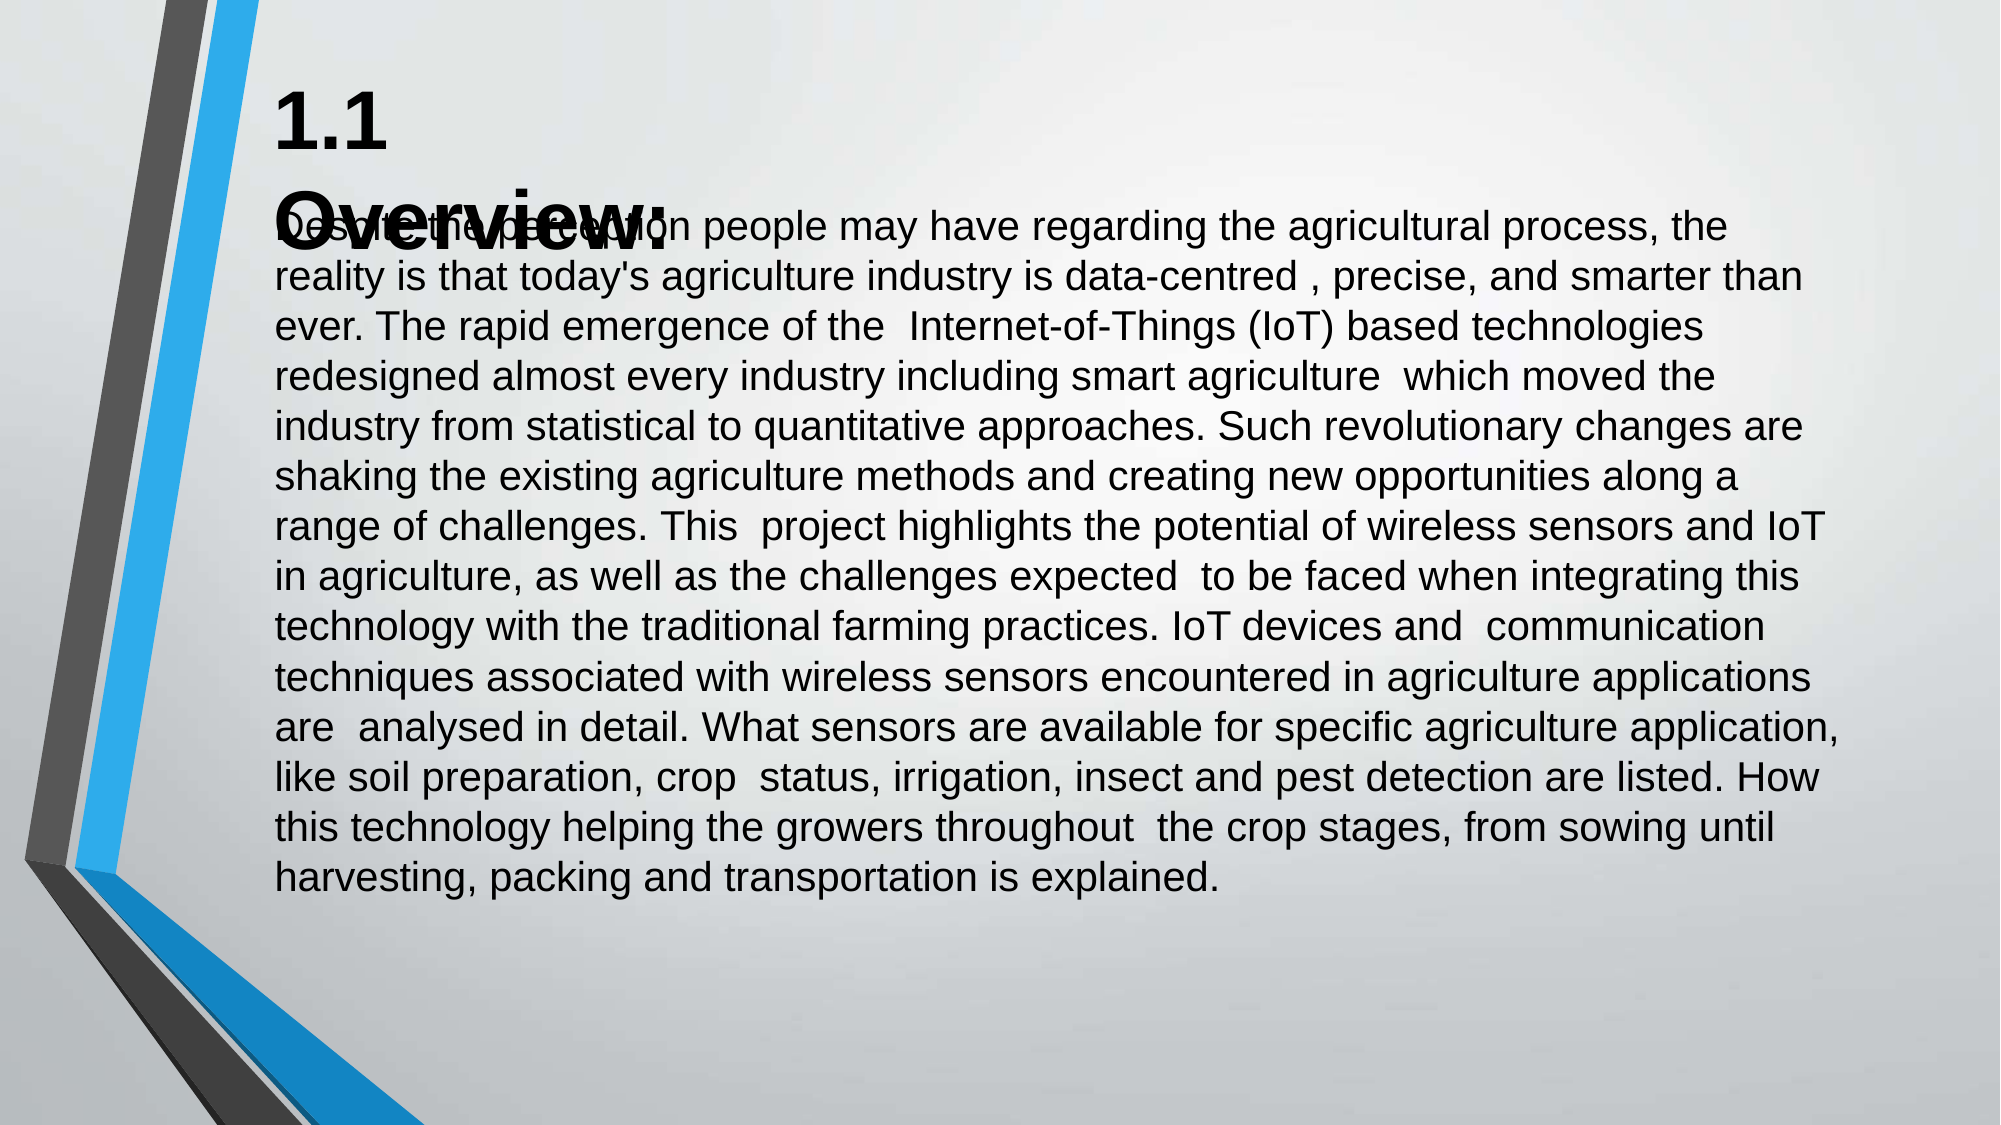

# 1.1	Overview:
Despite the perception people may have regarding the agricultural process, the reality is that today's agriculture industry is data-centred , precise, and smarter than ever. The rapid emergence of the  Internet-of-Things (IoT) based technologies redesigned almost every industry including smart agriculture  which moved the industry from statistical to quantitative approaches. Such revolutionary changes are  shaking the existing agriculture methods and creating new opportunities along a range of challenges. This  project highlights the potential of wireless sensors and IoT in agriculture, as well as the challenges expected  to be faced when integrating this technology with the traditional farming practices. IoT devices and  communication techniques associated with wireless sensors encountered in agriculture applications are  analysed in detail. What sensors are available for specific agriculture application, like soil preparation, crop  status, irrigation, insect and pest detection are listed. How this technology helping the growers throughout  the crop stages, from sowing until harvesting, packing and transportation is explained.